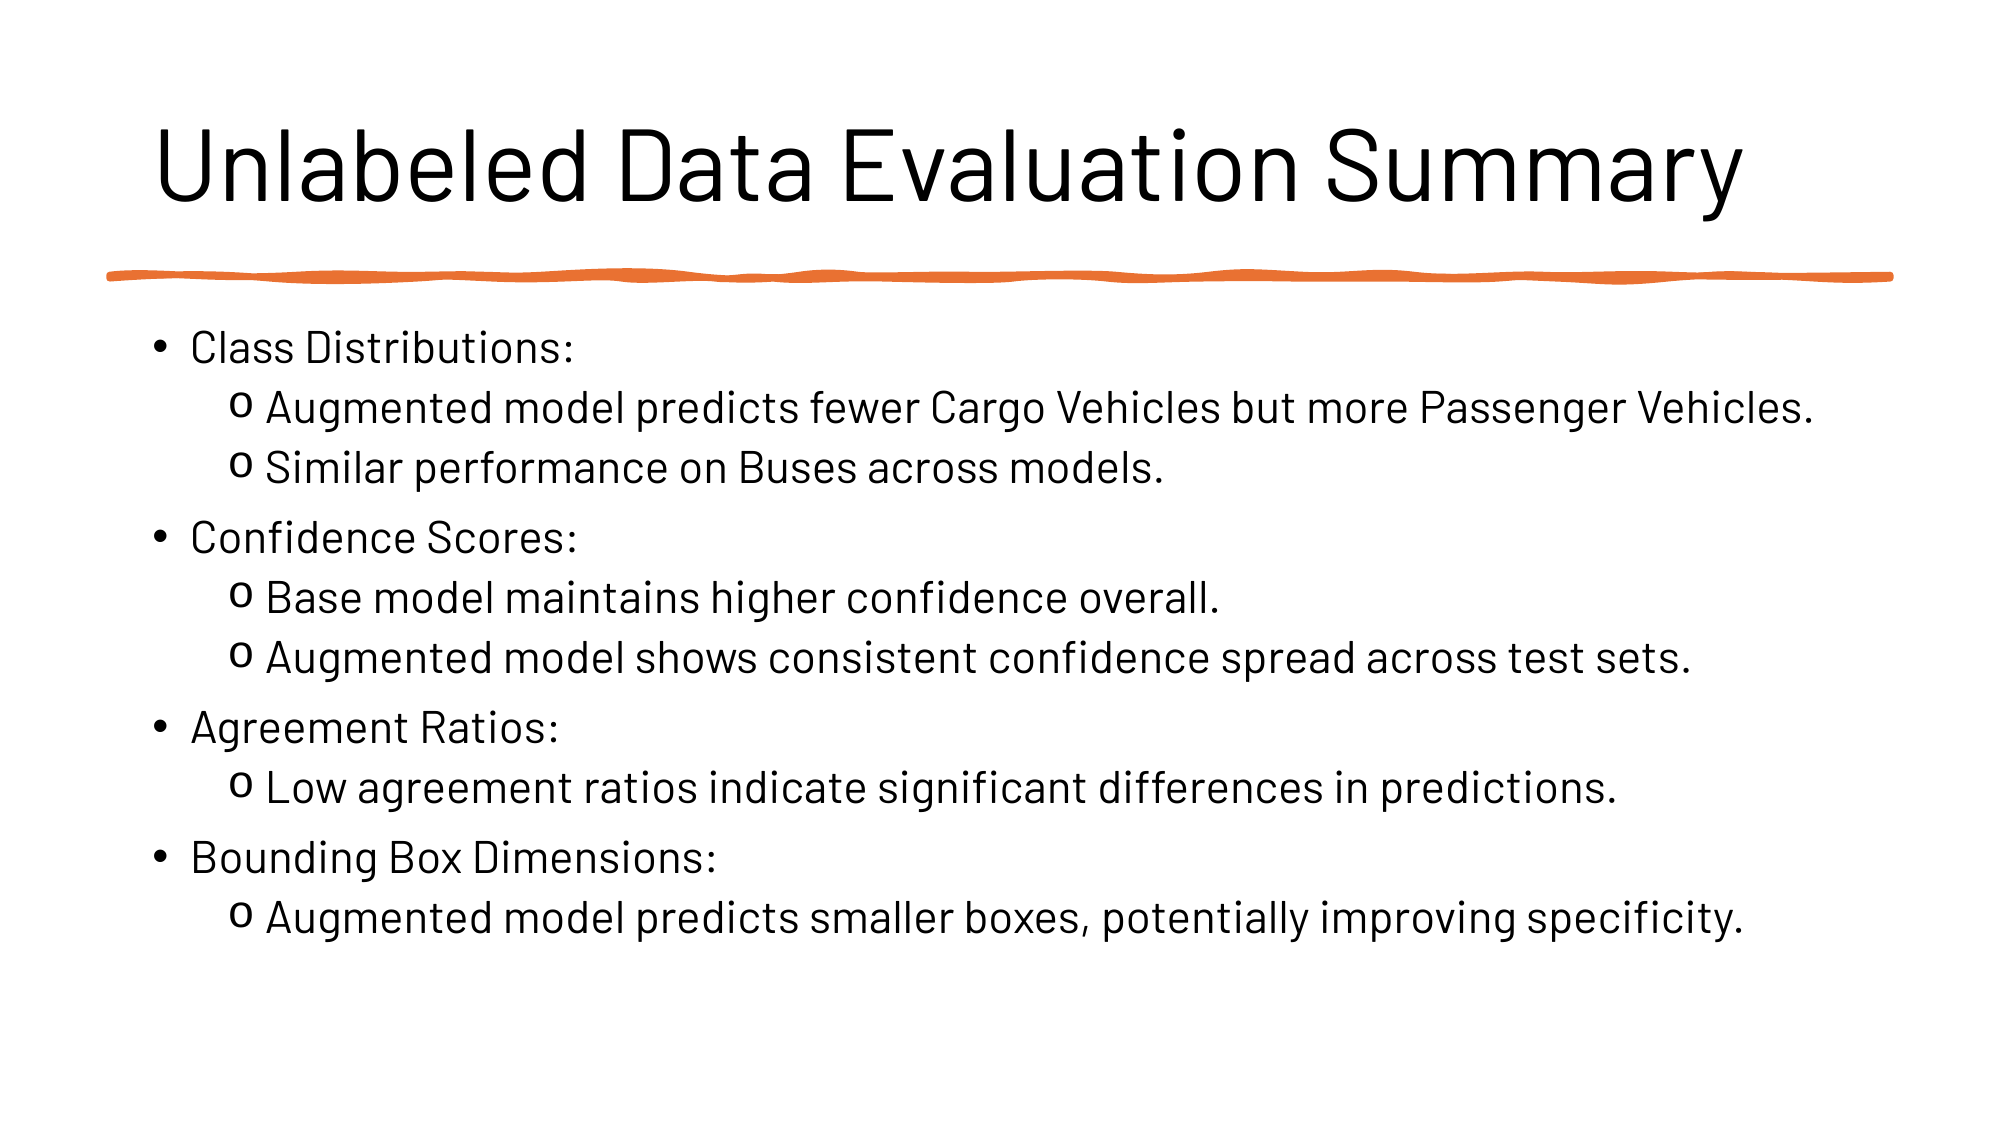

# Unlabeled Data Evaluation Summary

Class Distributions:
Augmented model predicts fewer Cargo Vehicles but more Passenger Vehicles.
Similar performance on Buses across models.
Confidence Scores:
Base model maintains higher confidence overall.
Augmented model shows consistent confidence spread across test sets.
Agreement Ratios:
Low agreement ratios indicate significant differences in predictions.
Bounding Box Dimensions:
Augmented model predicts smaller boxes, potentially improving specificity.